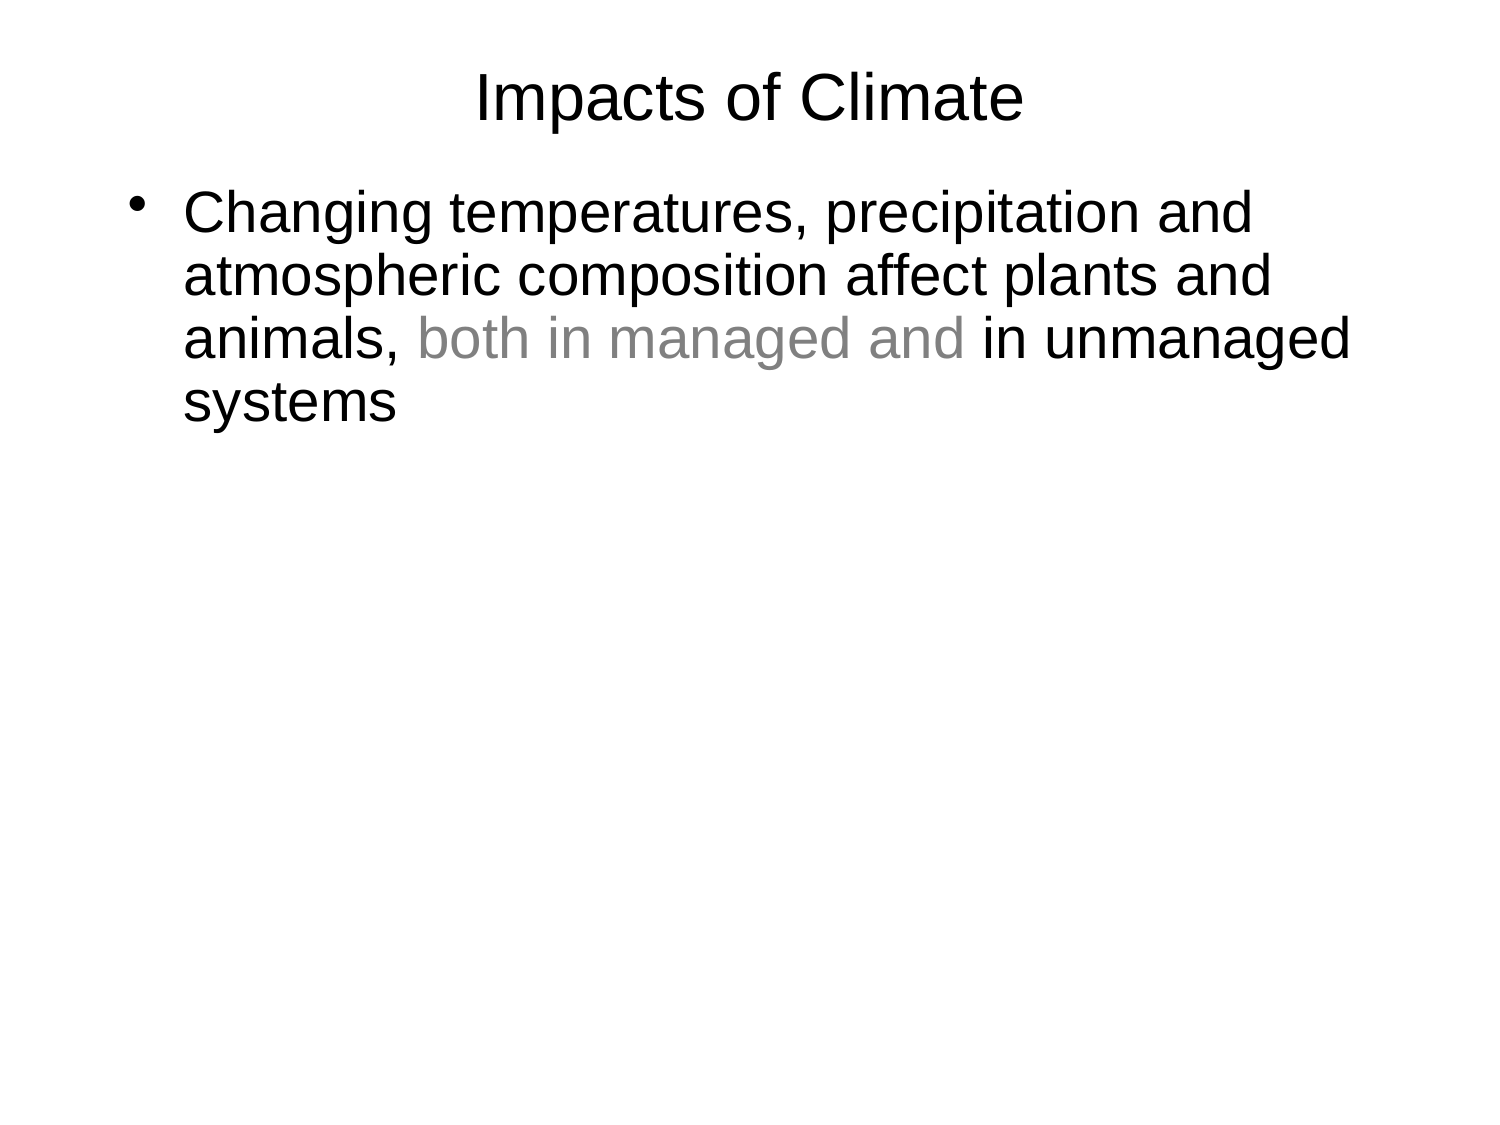

# Impacts of Climate
Changing temperatures, precipitation and atmospheric composition affect plants and animals, both in managed and in unmanaged systems